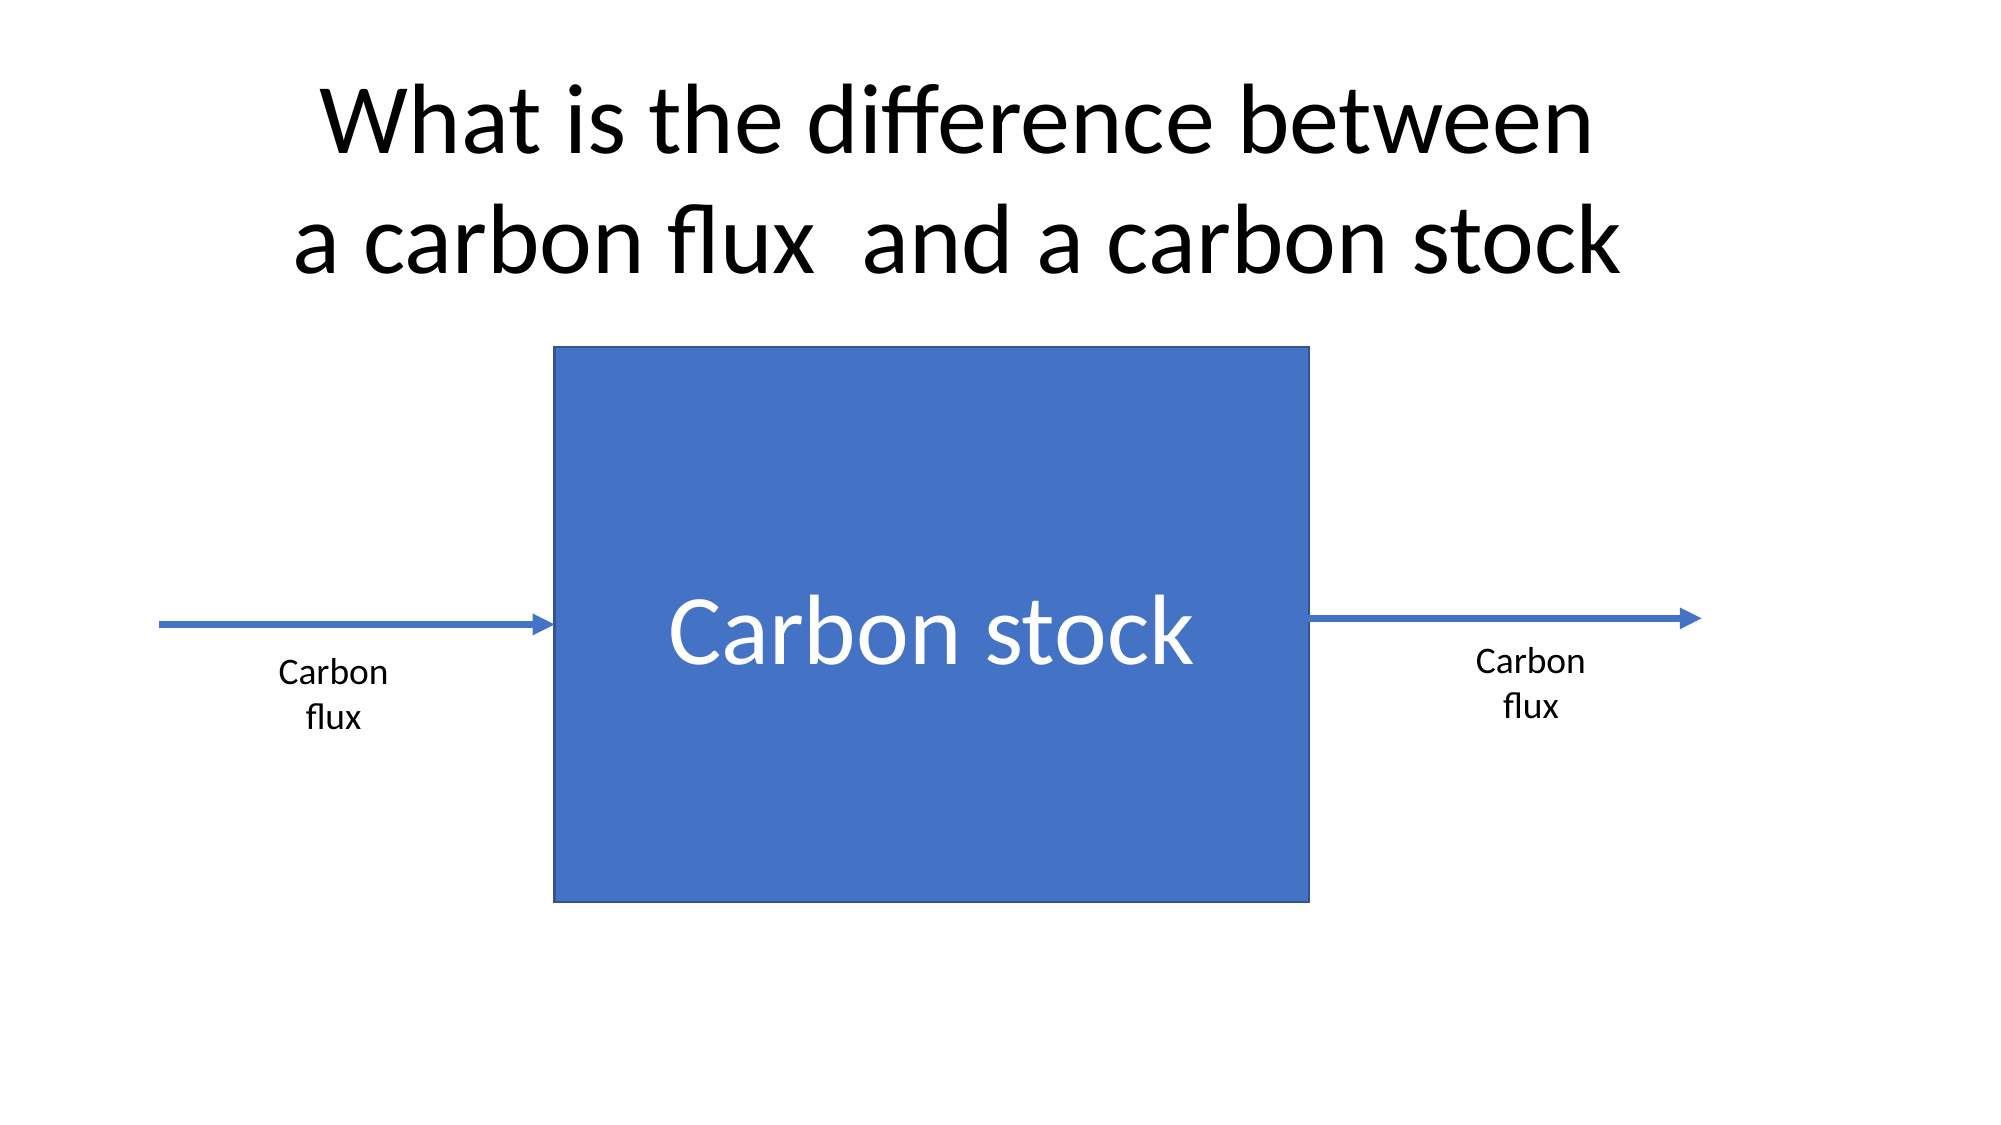

What is the difference between
a carbon flux  and a carbon stock
Carbon stock
Carbon flux
Carbon flux